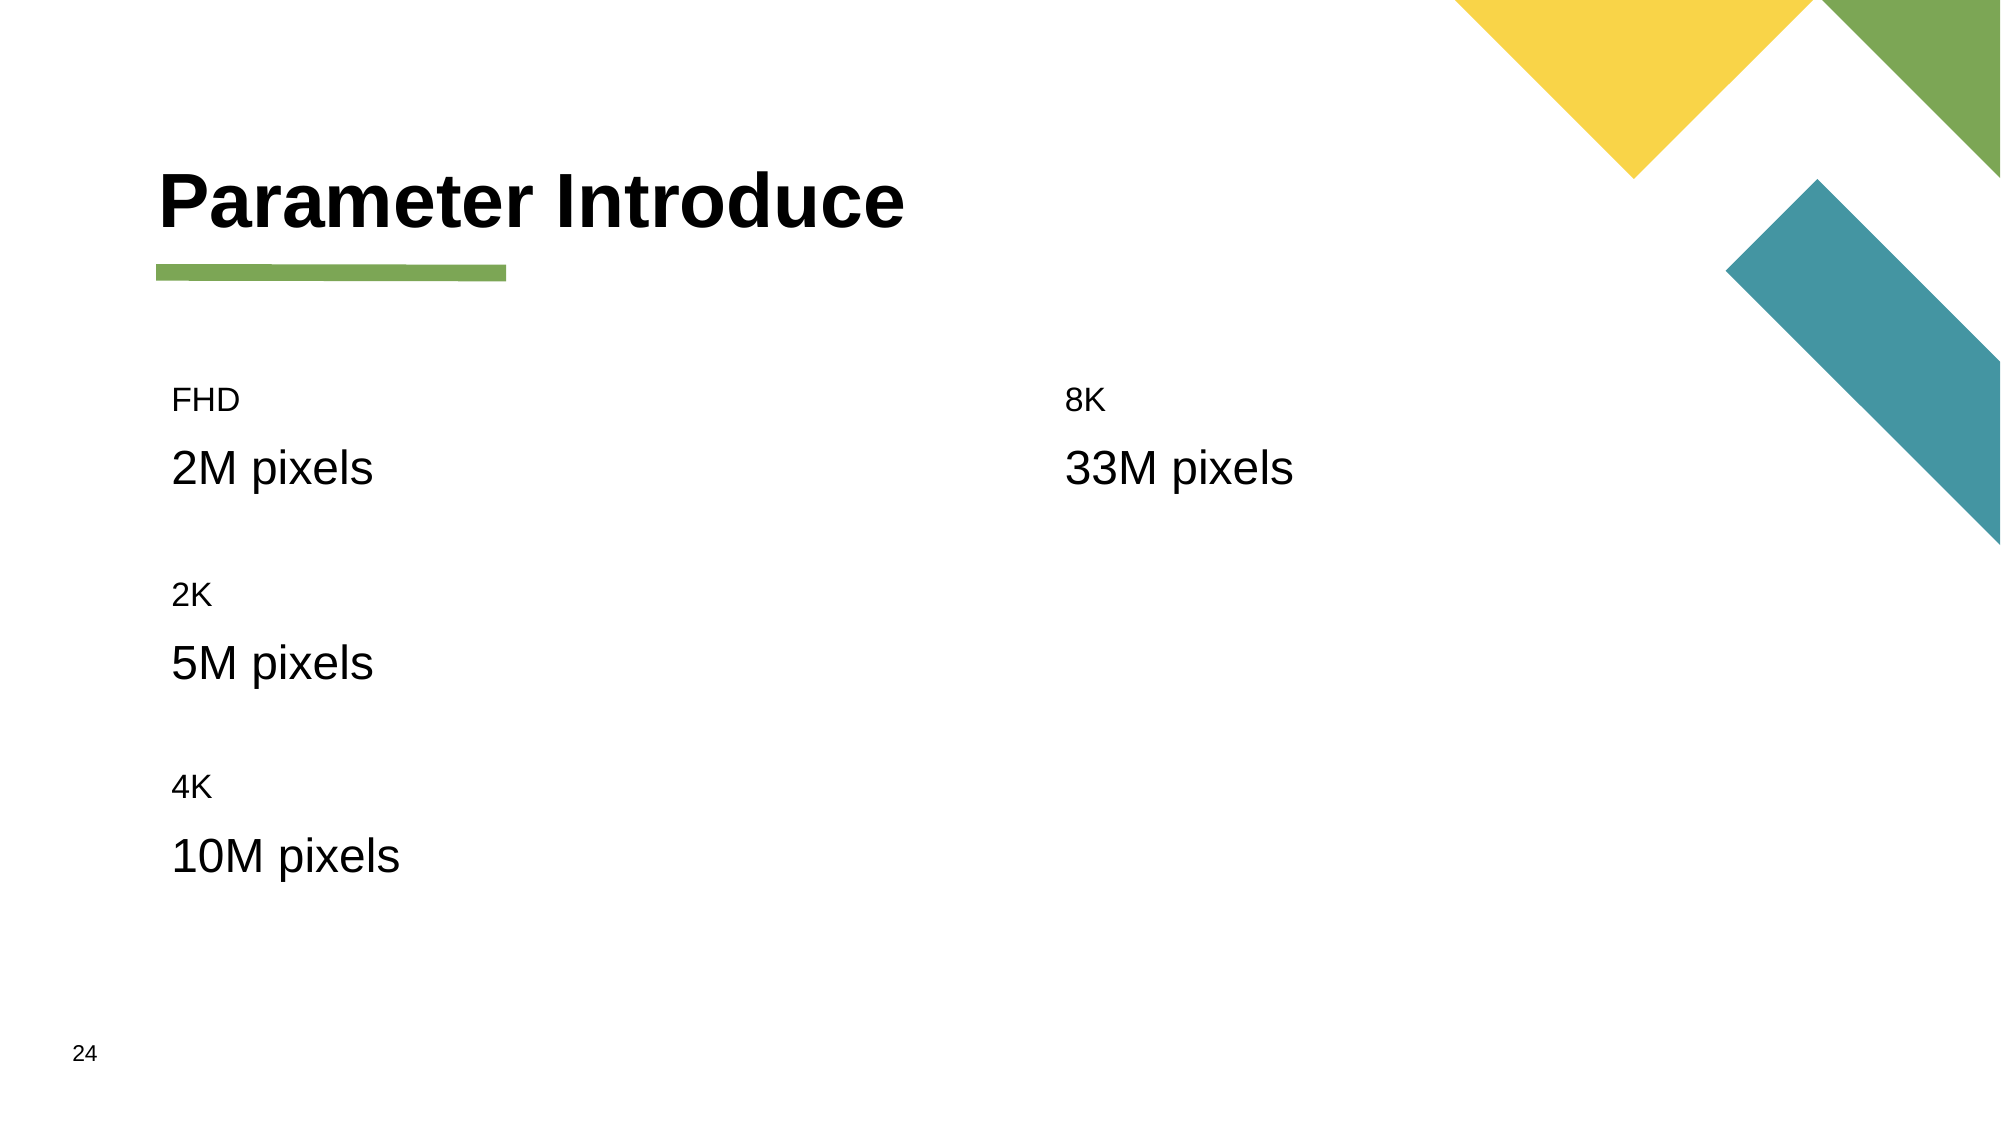

# Parameter Introduce
FHD
8K
2M pixels
33M pixels
2K
5M pixels
4K
10M pixels
24